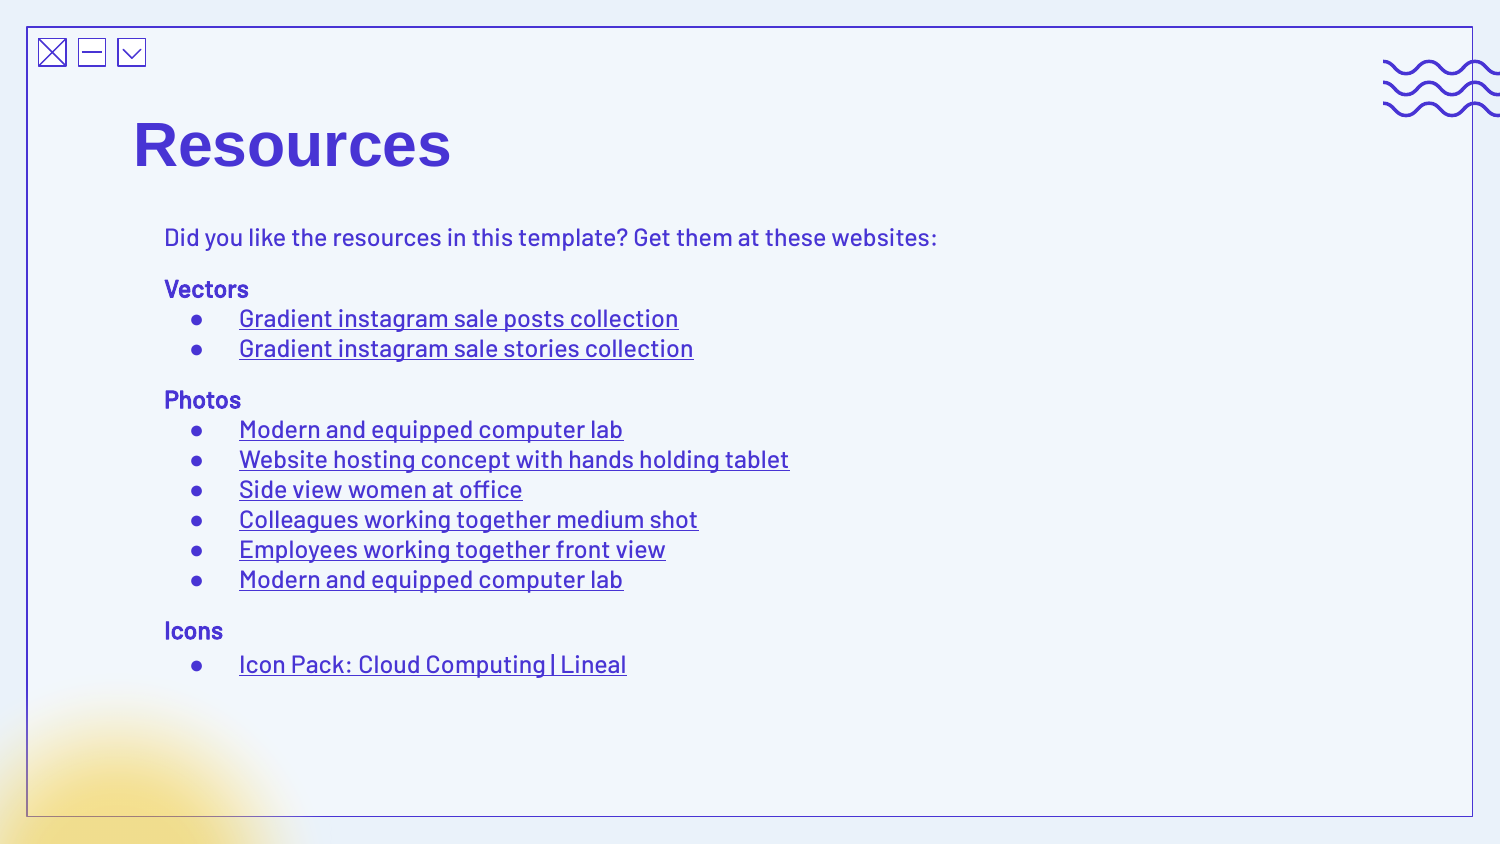

# Resources
Did you like the resources in this template? Get them at these websites:
Vectors
Gradient instagram sale posts collection
Gradient instagram sale stories collection
Photos
Modern and equipped computer lab
Website hosting concept with hands holding tablet
Side view women at office
Colleagues working together medium shot
Employees working together front view
Modern and equipped computer lab
Icons
Icon Pack: Cloud Computing | Lineal